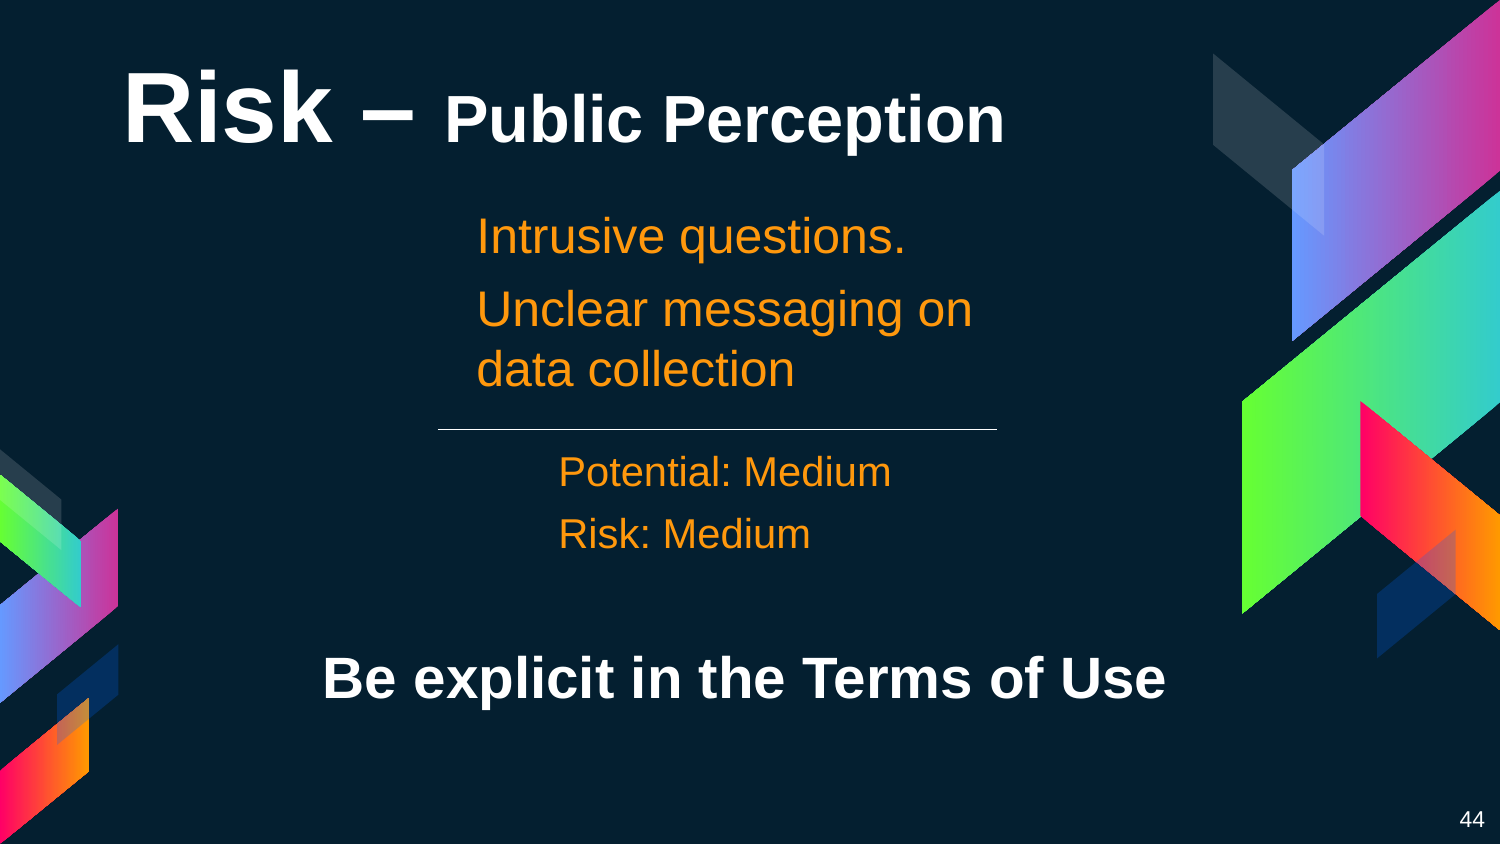

# Risk – Public Perception
Intrusive questions.
Unclear messaging on data collection

Potential: Medium
Risk: Medium

Be explicit in the Terms of Use

44